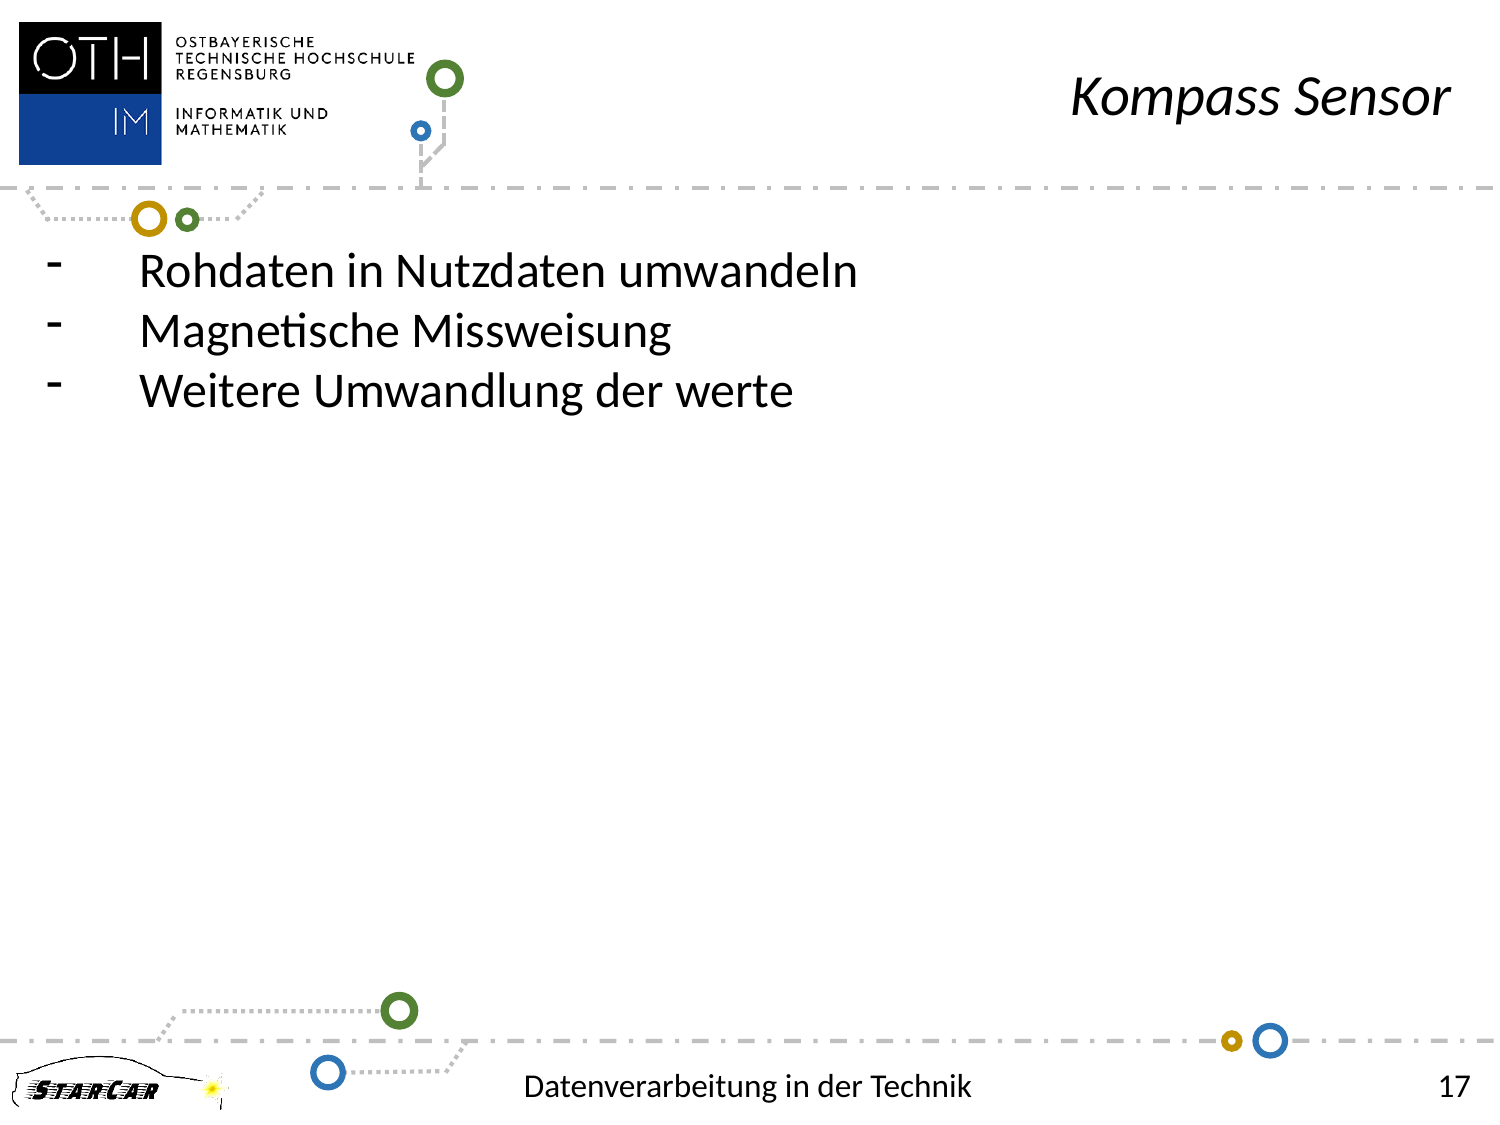

Kompass Sensor
Rohdaten in Nutzdaten umwandeln
Magnetische Missweisung
Weitere Umwandlung der werte
Datenverarbeitung in der Technik